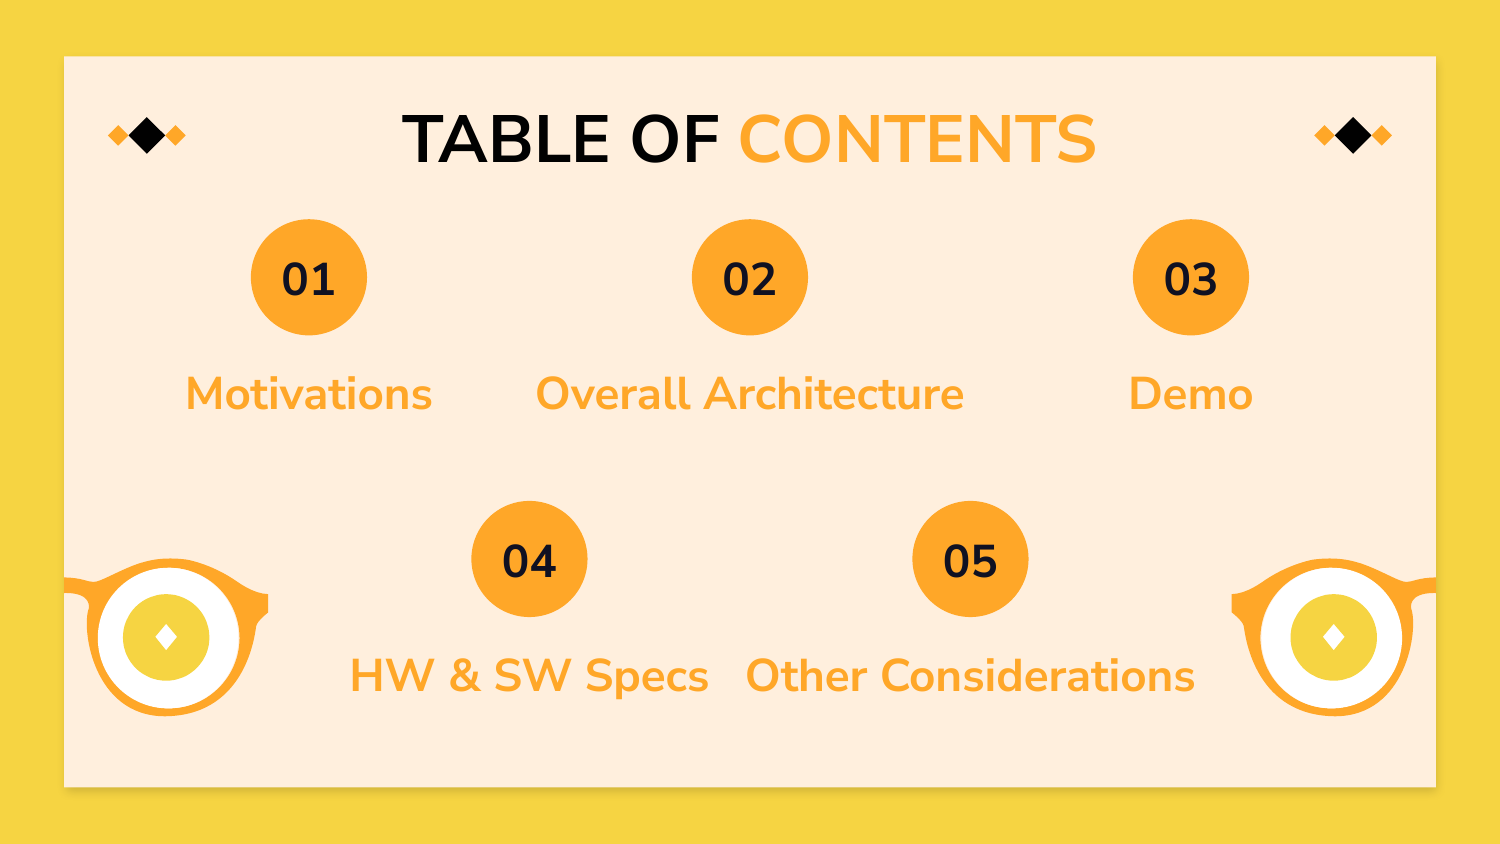

# TABLE OF CONTENTS

01
02
03
Motivations
Demo
Overall Architecture

04
05

HW & SW Specs
Other Considerations